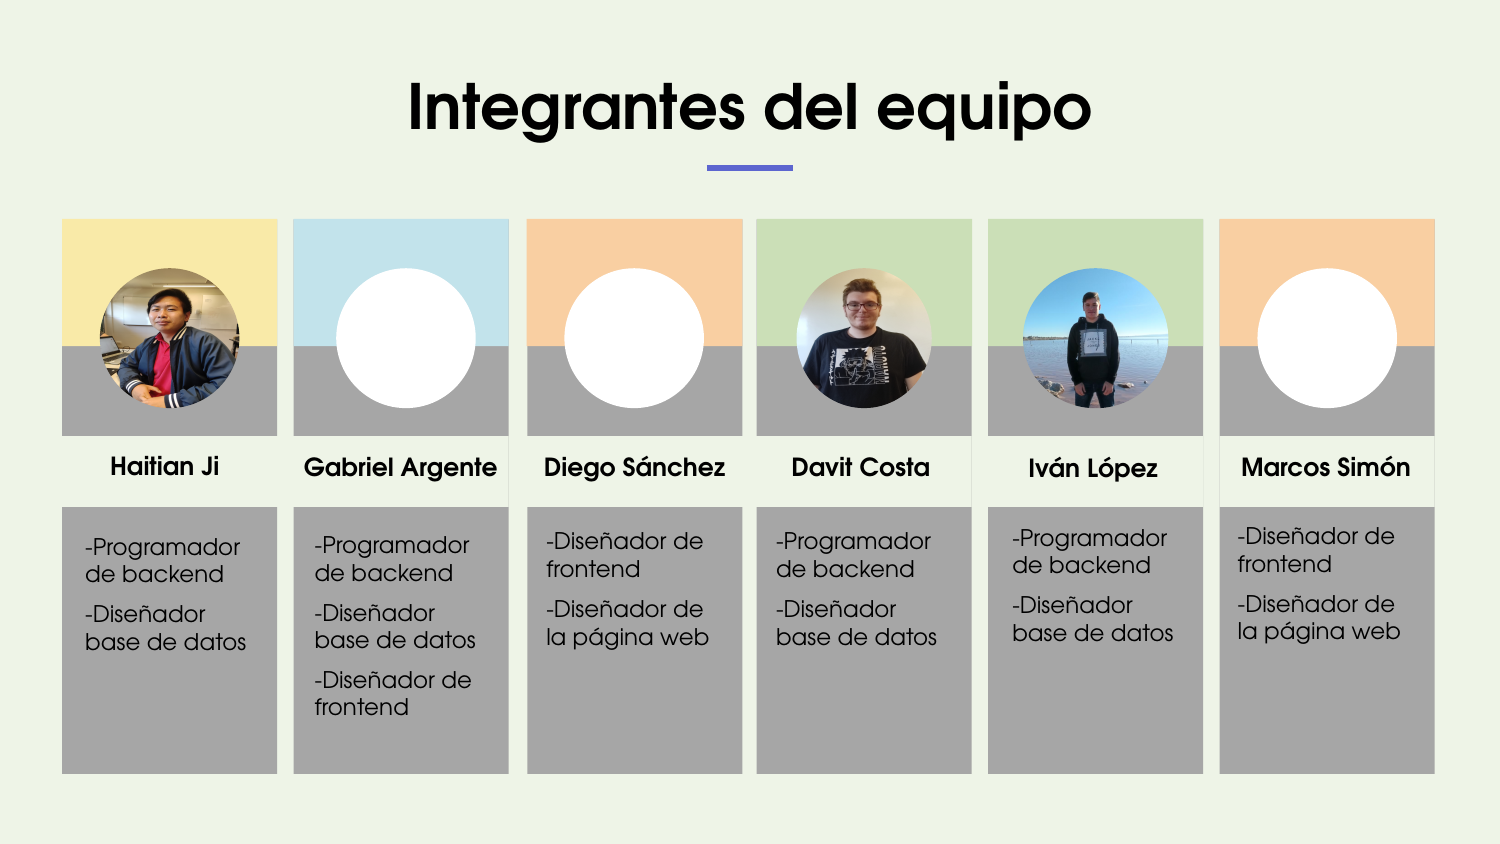

# Integrantes del equipo

Haitian Ji

Gabriel Argente

Diego Sánchez

Davit Costa

Marcos Simón

Iván López

-Diseñador de frontend
-Diseñador de la página web
-Programador de backend
-Diseñador base de datos
-Diseñador de frontend
-Diseñador de la página web
-Programador de backend
-Diseñador base de datos
-Programador de backend
-Diseñador base de datos
-Diseñador de frontend

-Programador de backend
-Diseñador base de datos